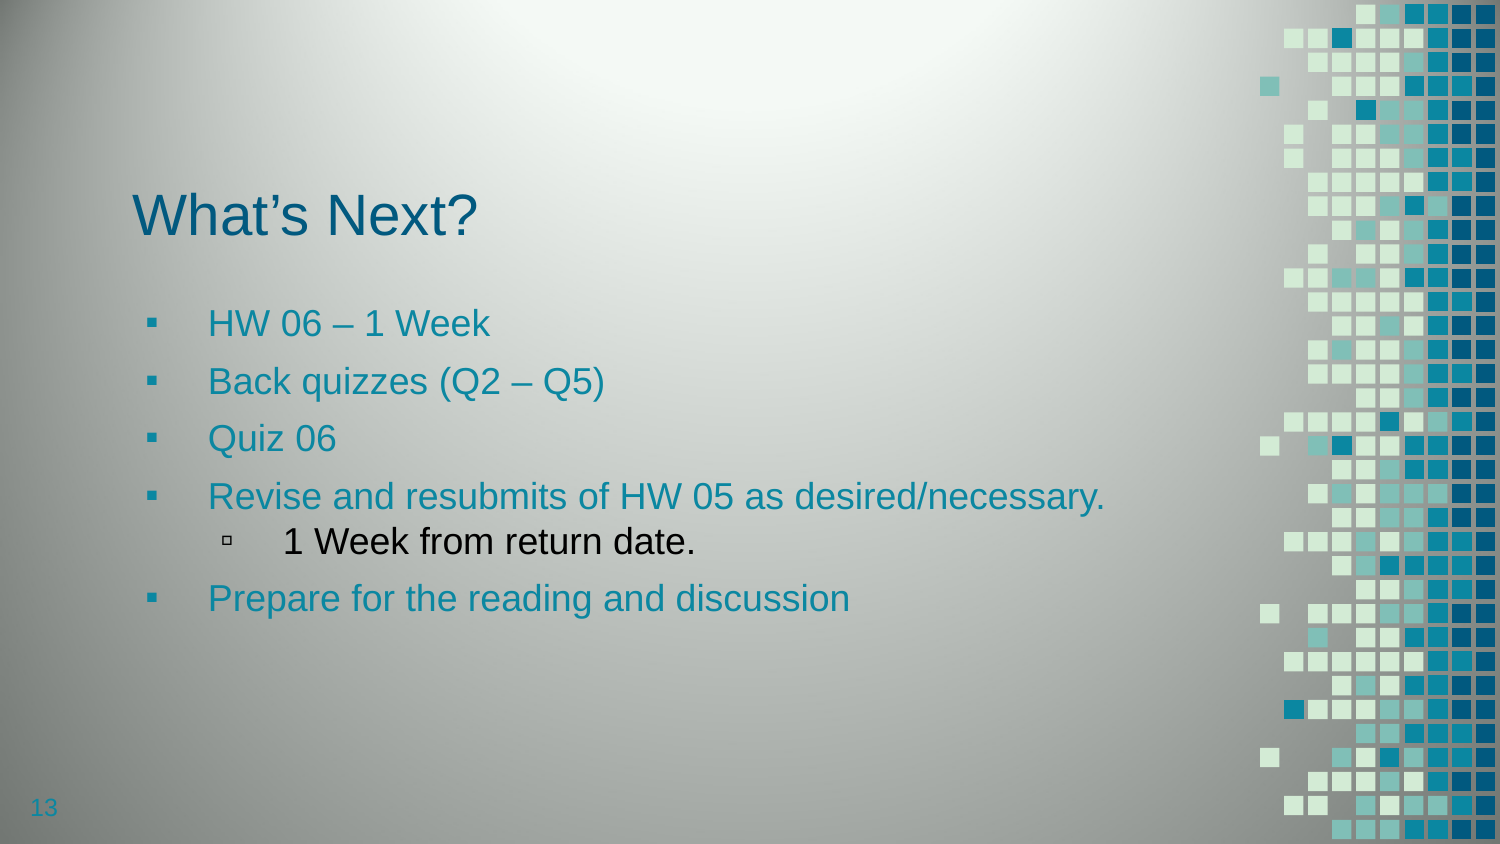

# What’s Next?
HW 06 – 1 Week
Back quizzes (Q2 – Q5)
Quiz 06
Revise and resubmits of HW 05 as desired/necessary.
1 Week from return date.
Prepare for the reading and discussion
13